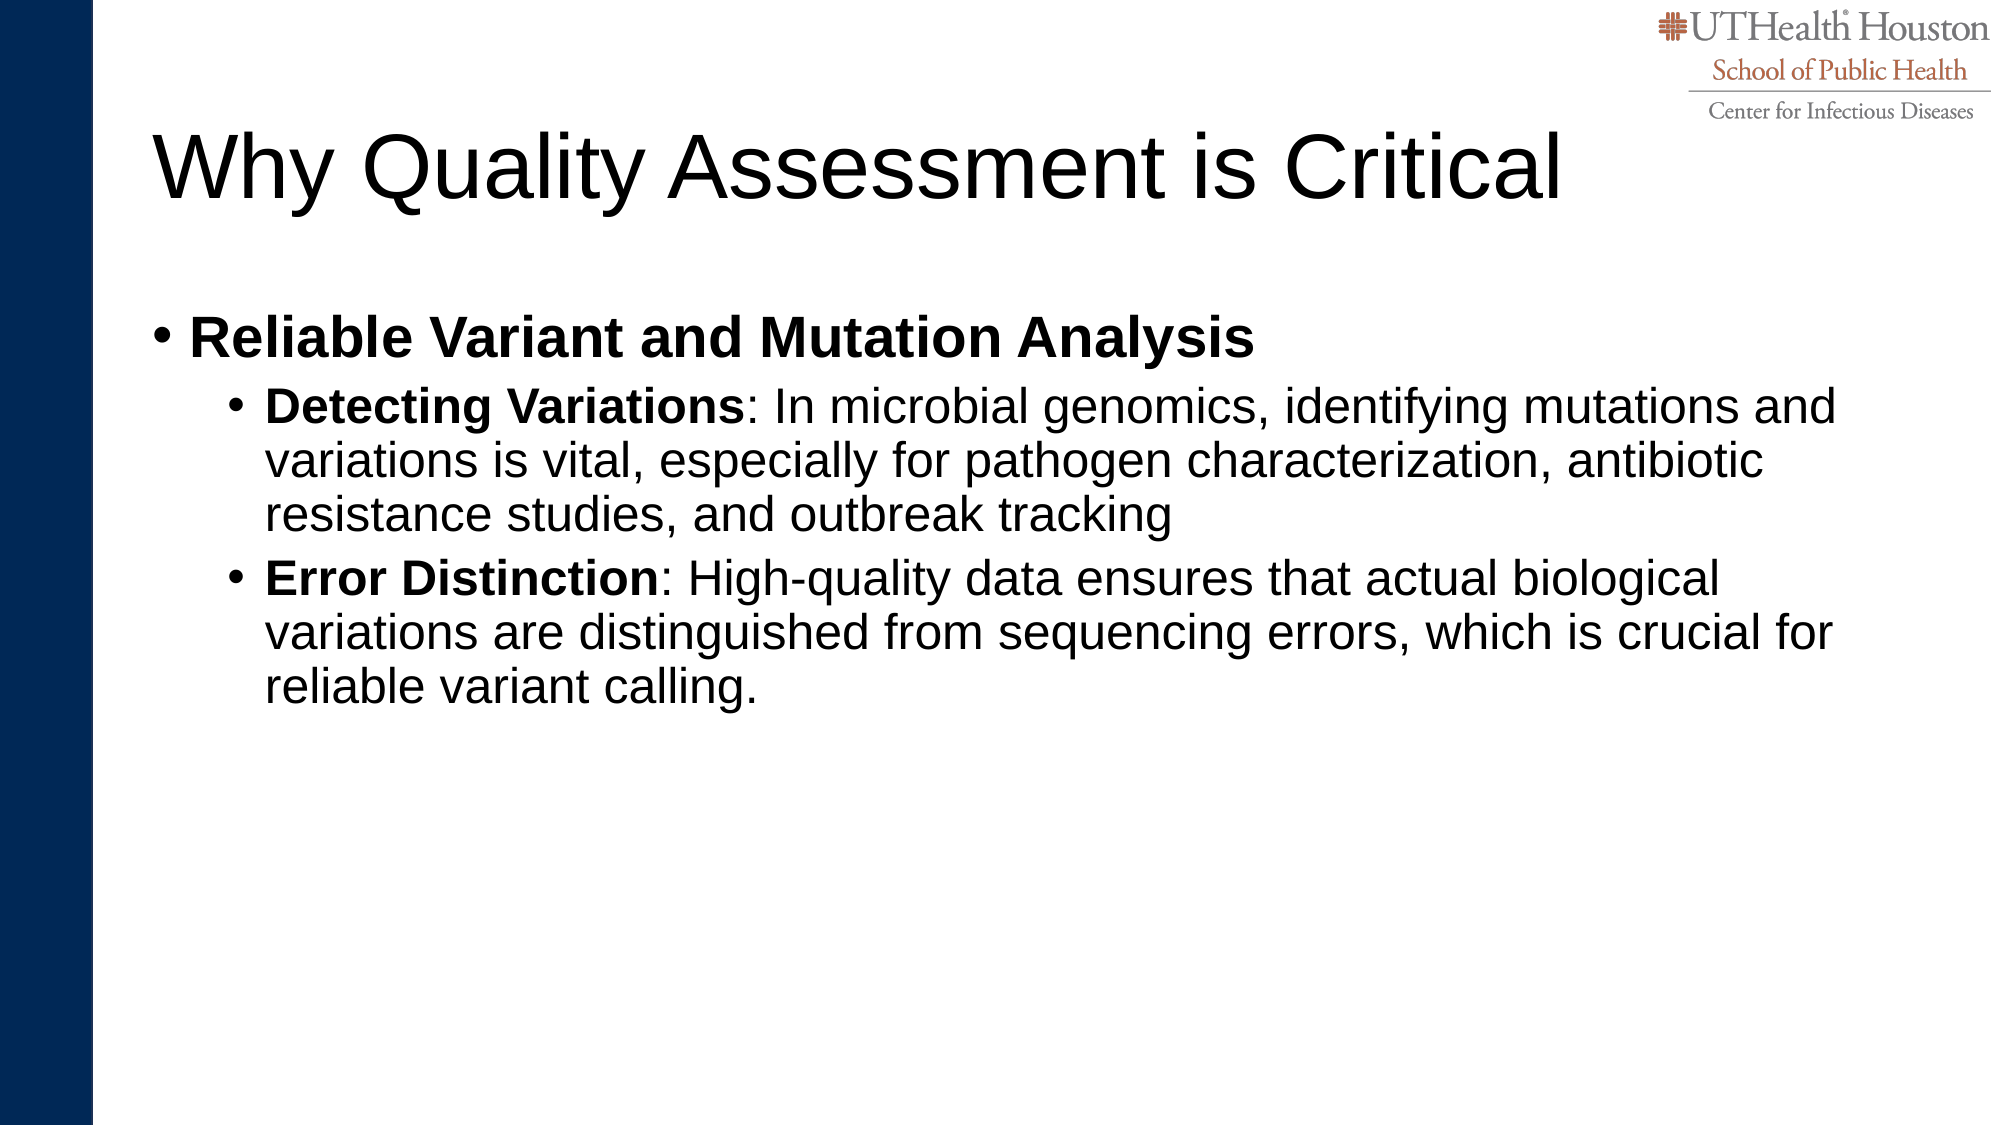

# Why Quality Assessment is Critical
Reliable Variant and Mutation Analysis
Detecting Variations: In microbial genomics, identifying mutations and variations is vital, especially for pathogen characterization, antibiotic resistance studies, and outbreak tracking
Error Distinction: High-quality data ensures that actual biological variations are distinguished from sequencing errors, which is crucial for reliable variant calling.